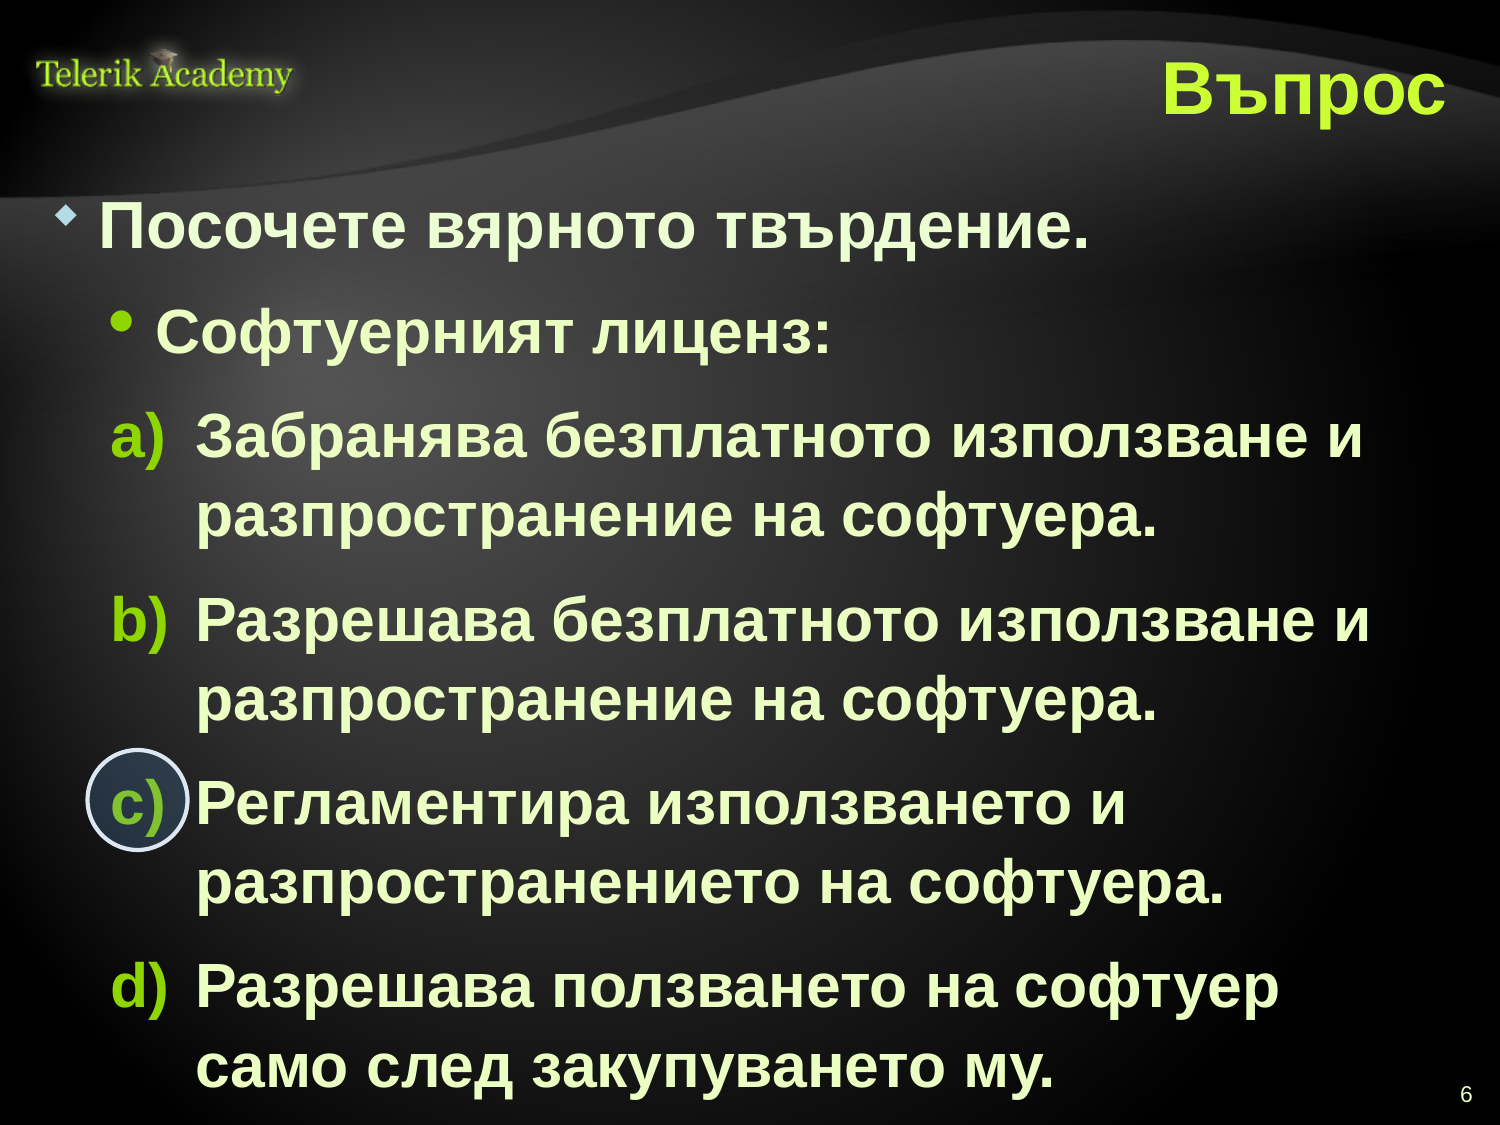

# Въпрос
Посочете вярното твърдение.
Софтуерният лиценз:
Забранява безплатното използване и разпространение на софтуера.
Разрешава безплатното използване и разпространение на софтуера.
Регламентира използването и разпространението на софтуера.
Разрешава ползването на софтуер само след закупуването му.

6